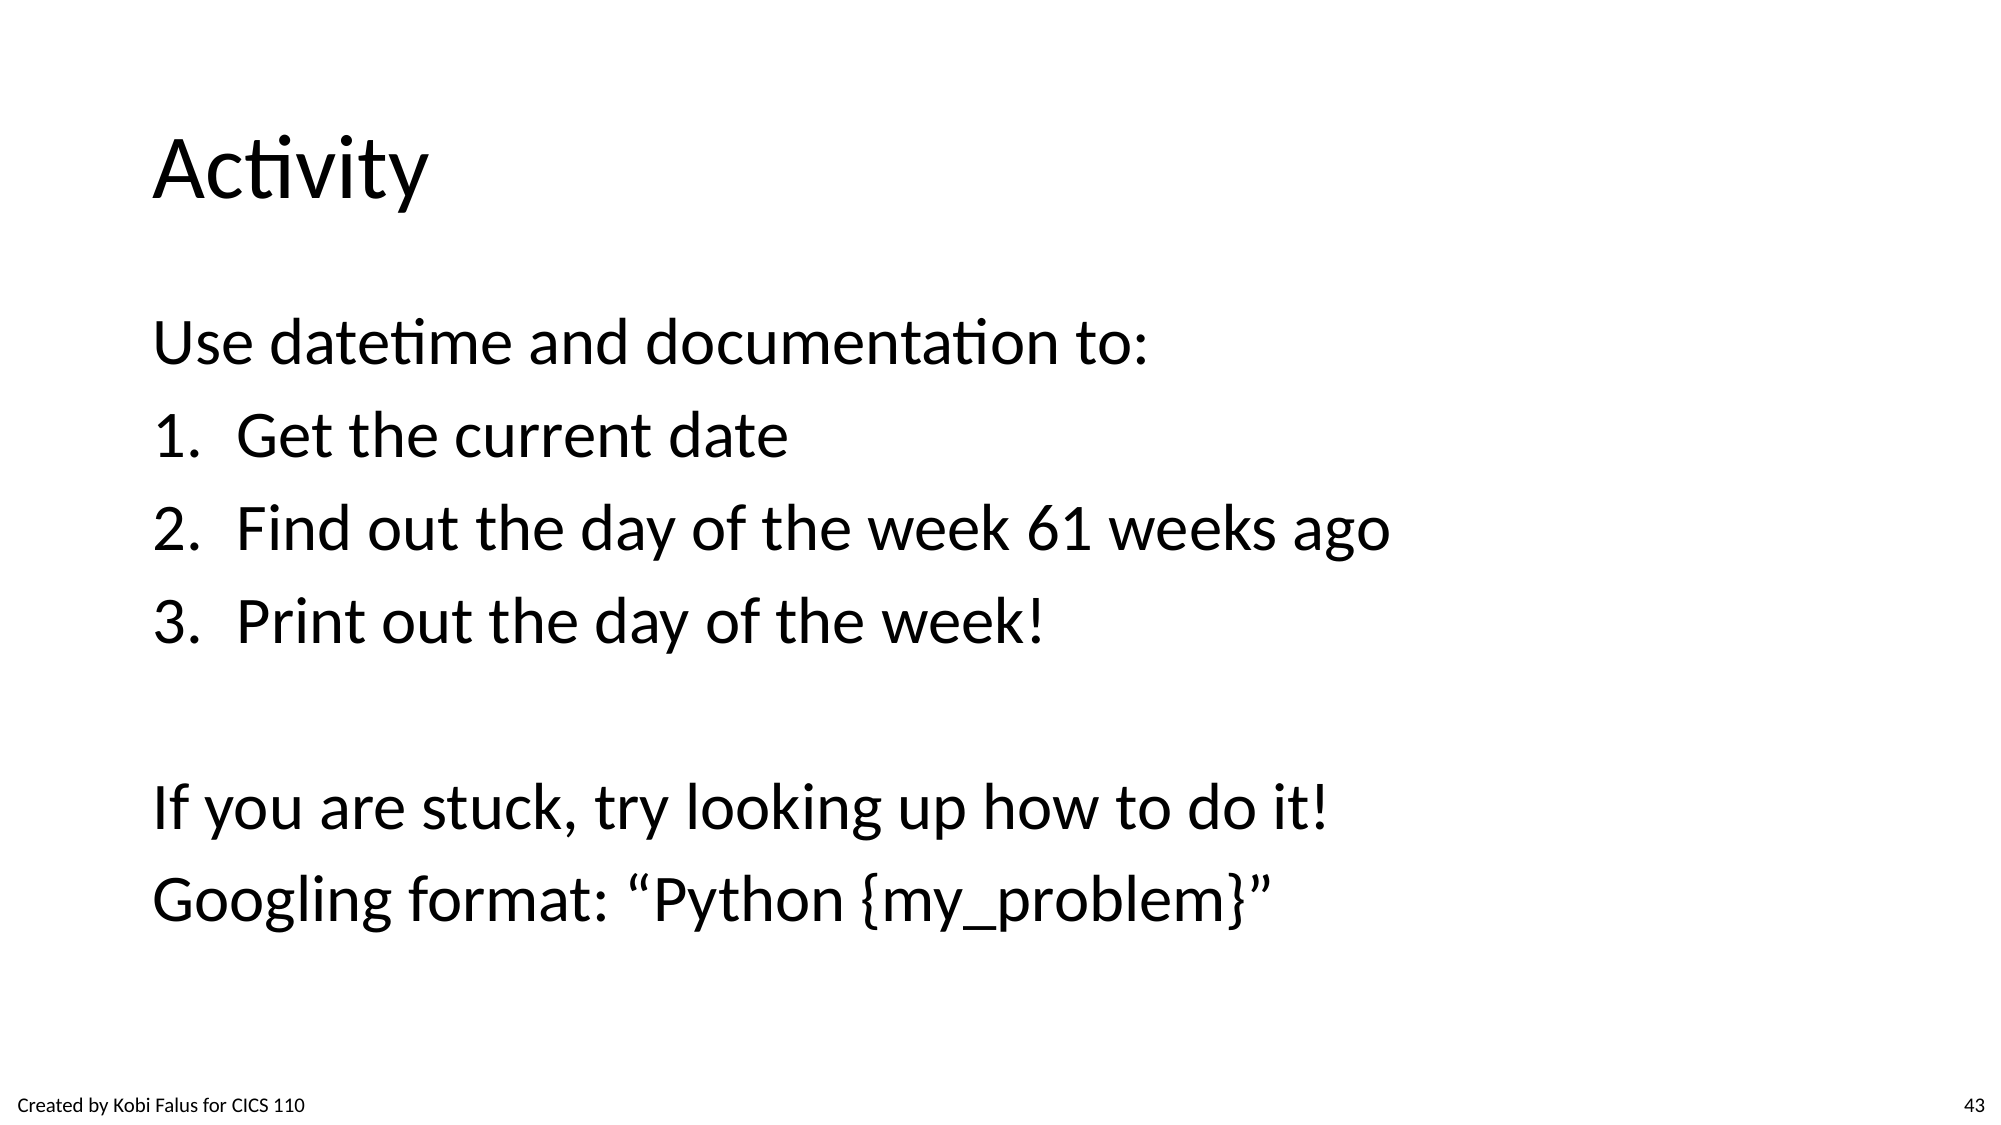

# Activity
Use datetime and documentation to:
Get the current date
Find out the day of the week 61 weeks ago
Print out the day of the week!

If you are stuck, try looking up how to do it!
Googling format: “Python {my_problem}”